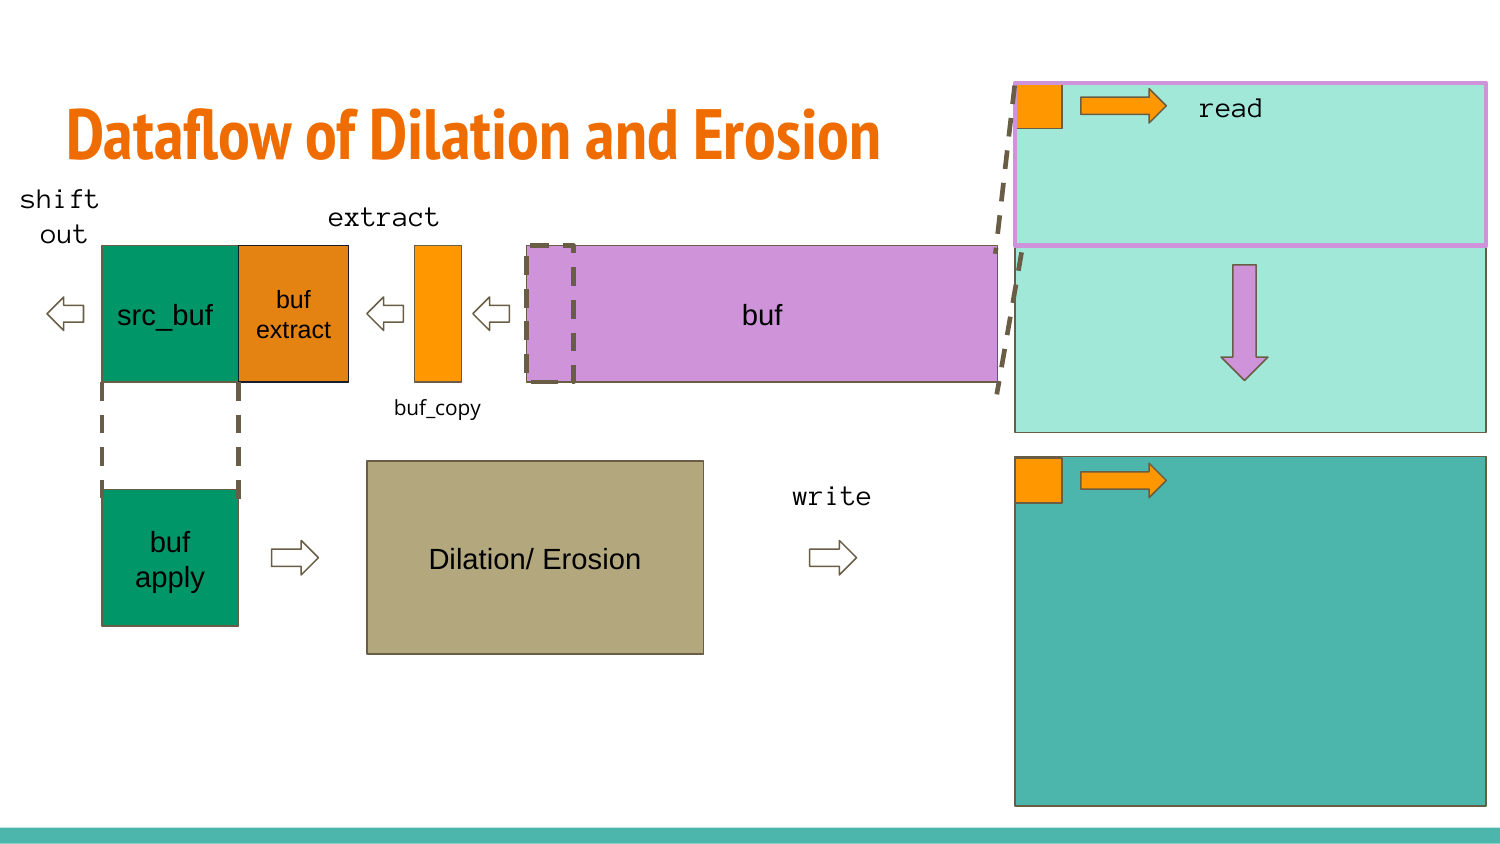

# Dataflow of Dilation and Erosion
read

shift
out
extract
src_buf
buf
extract

buf

buf_copy

Dilation/ Erosion
write

buf
apply